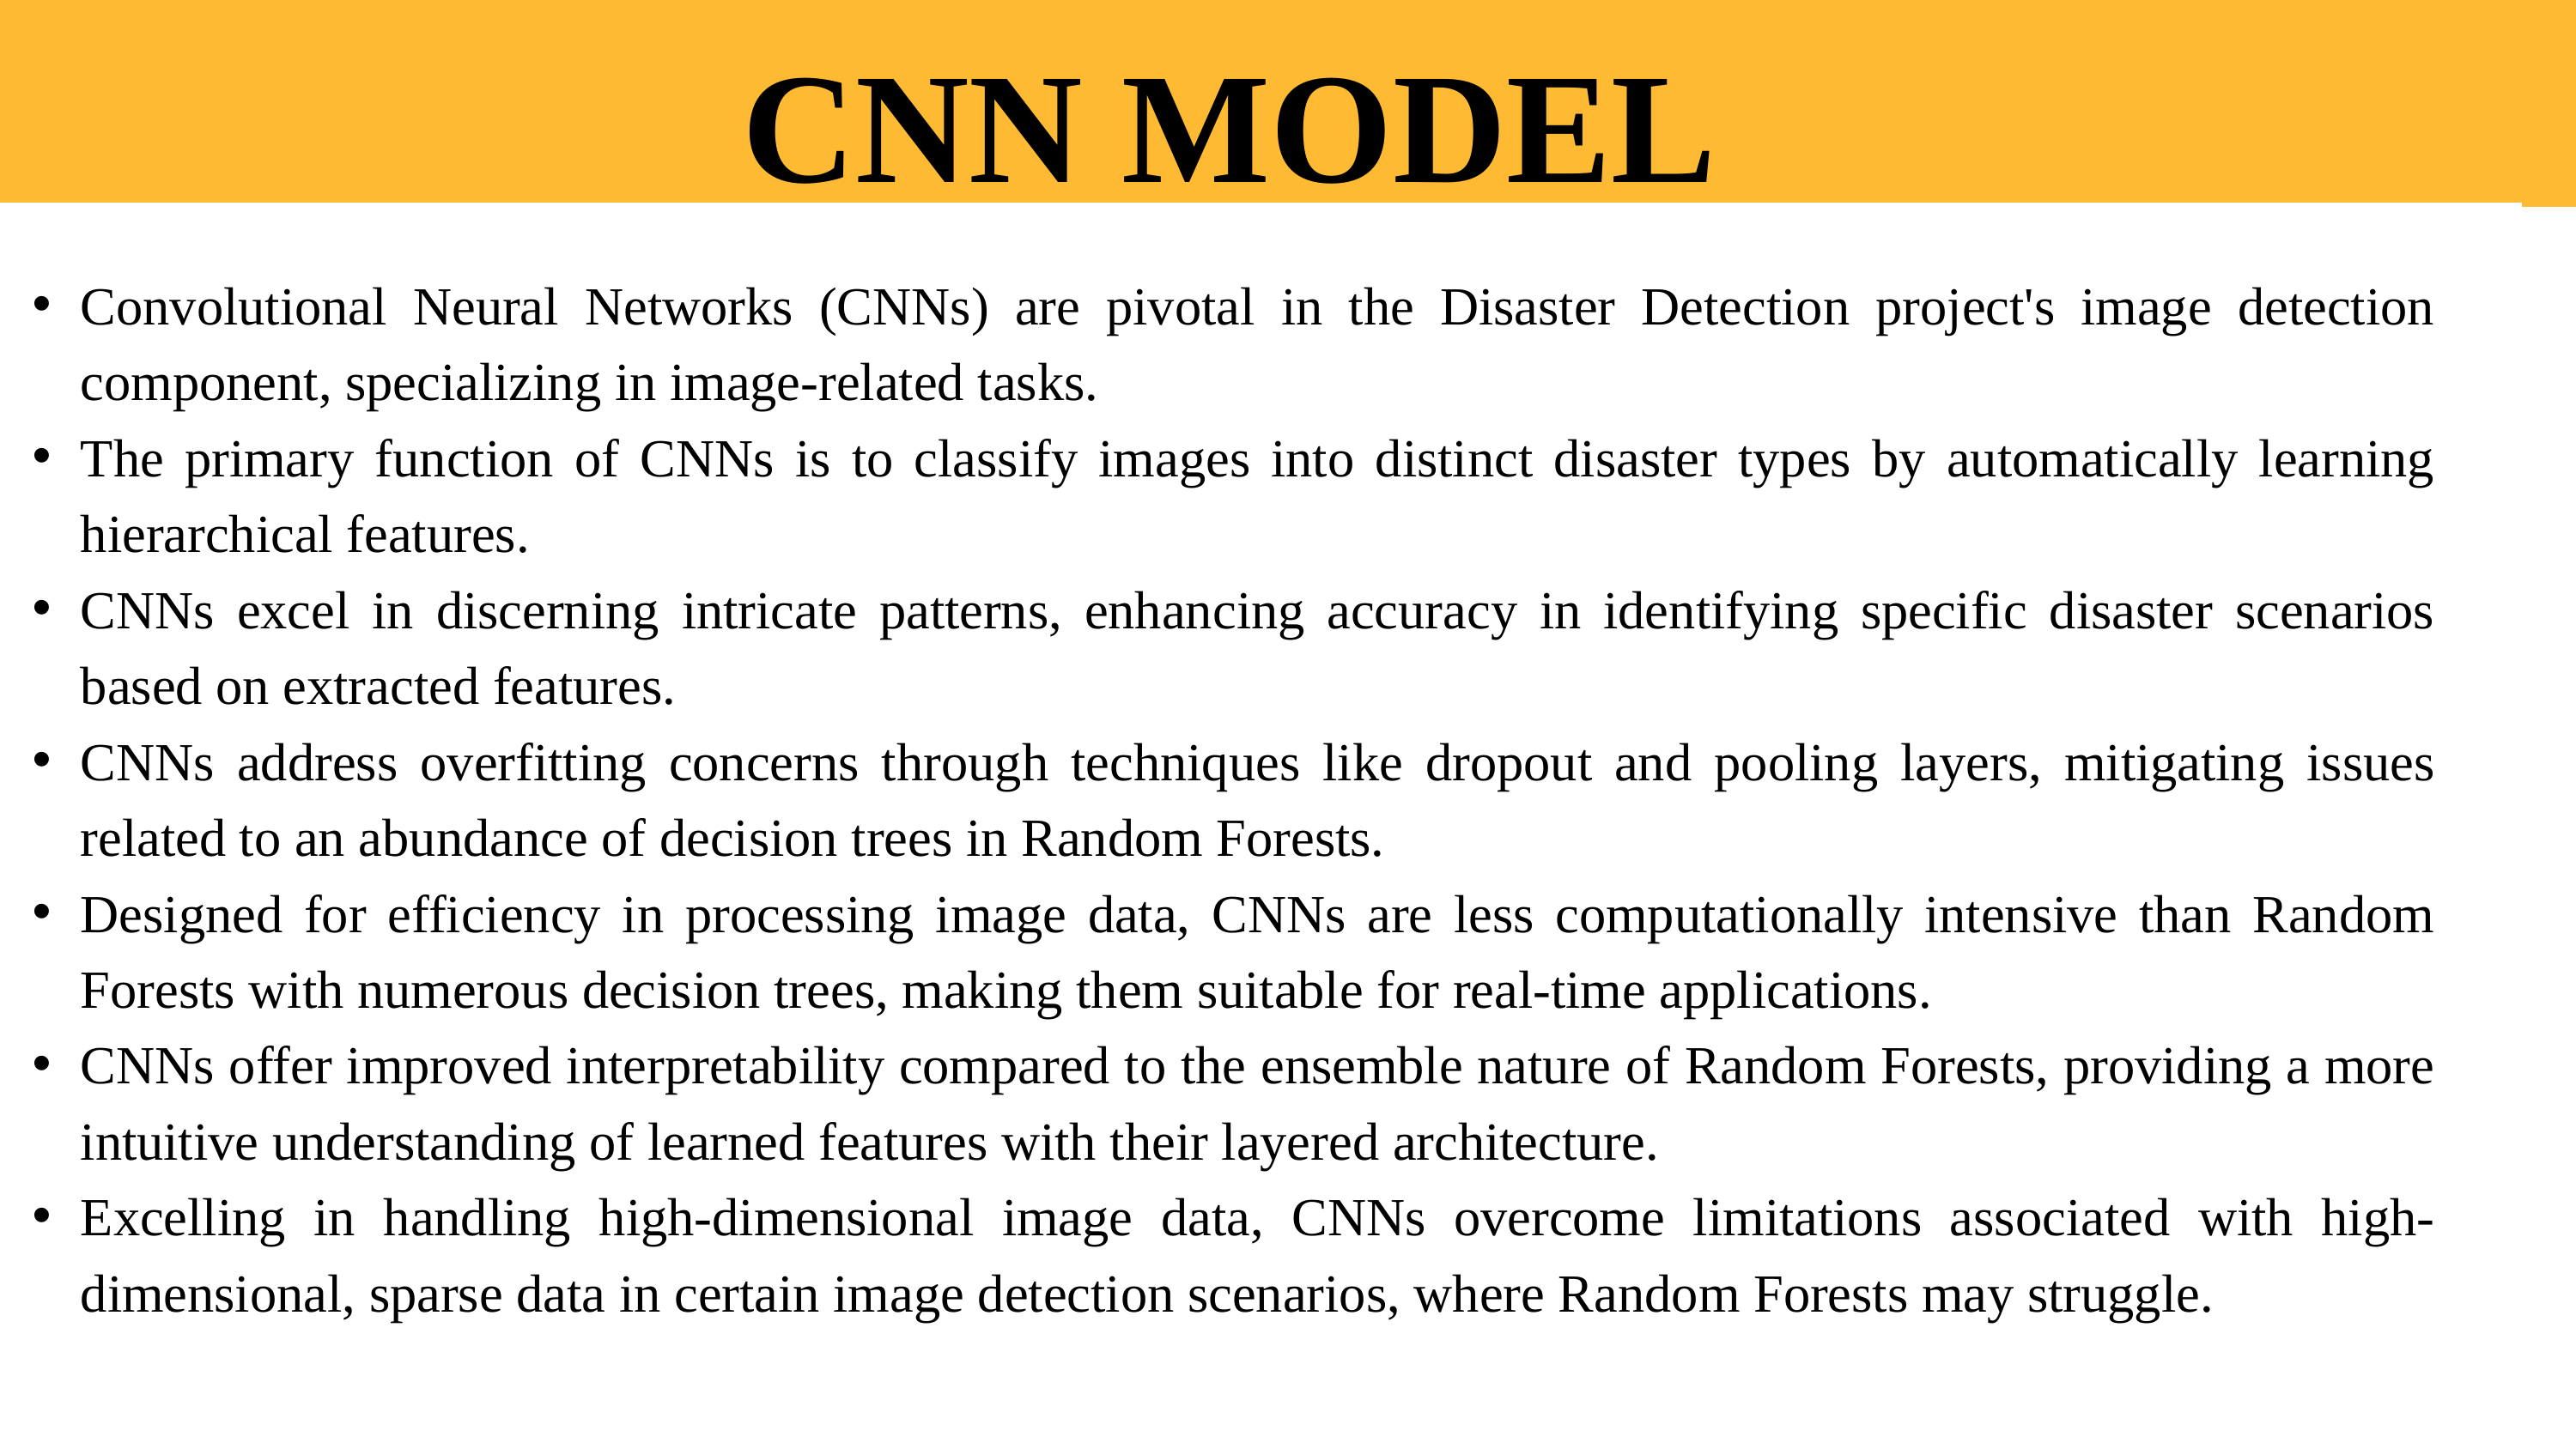

CNN MODEL
CNNMODEL

Convolutional Neural Networks (CNNs) are pivotal in the Disaster Detection project's image detection component, specializing in image-related tasks.
The primary function of CNNs is to classify images into distinct disaster types by automatically learning hierarchical features.
CNNs excel in discerning intricate patterns, enhancing accuracy in identifying specific disaster scenarios based on extracted features.
CNNs address overfitting concerns through techniques like dropout and pooling layers, mitigating issues related to an abundance of decision trees in Random Forests.
Designed for efficiency in processing image data, CNNs are less computationally intensive than Random Forests with numerous decision trees, making them suitable for real-time applications.
CNNs offer improved interpretability compared to the ensemble nature of Random Forests, providing a more intuitive understanding of learned features with their layered architecture.
Excelling in handling high-dimensional image data, CNNs overcome limitations associated with high-dimensional, sparse data in certain image detection scenarios, where Random Forests may struggle.